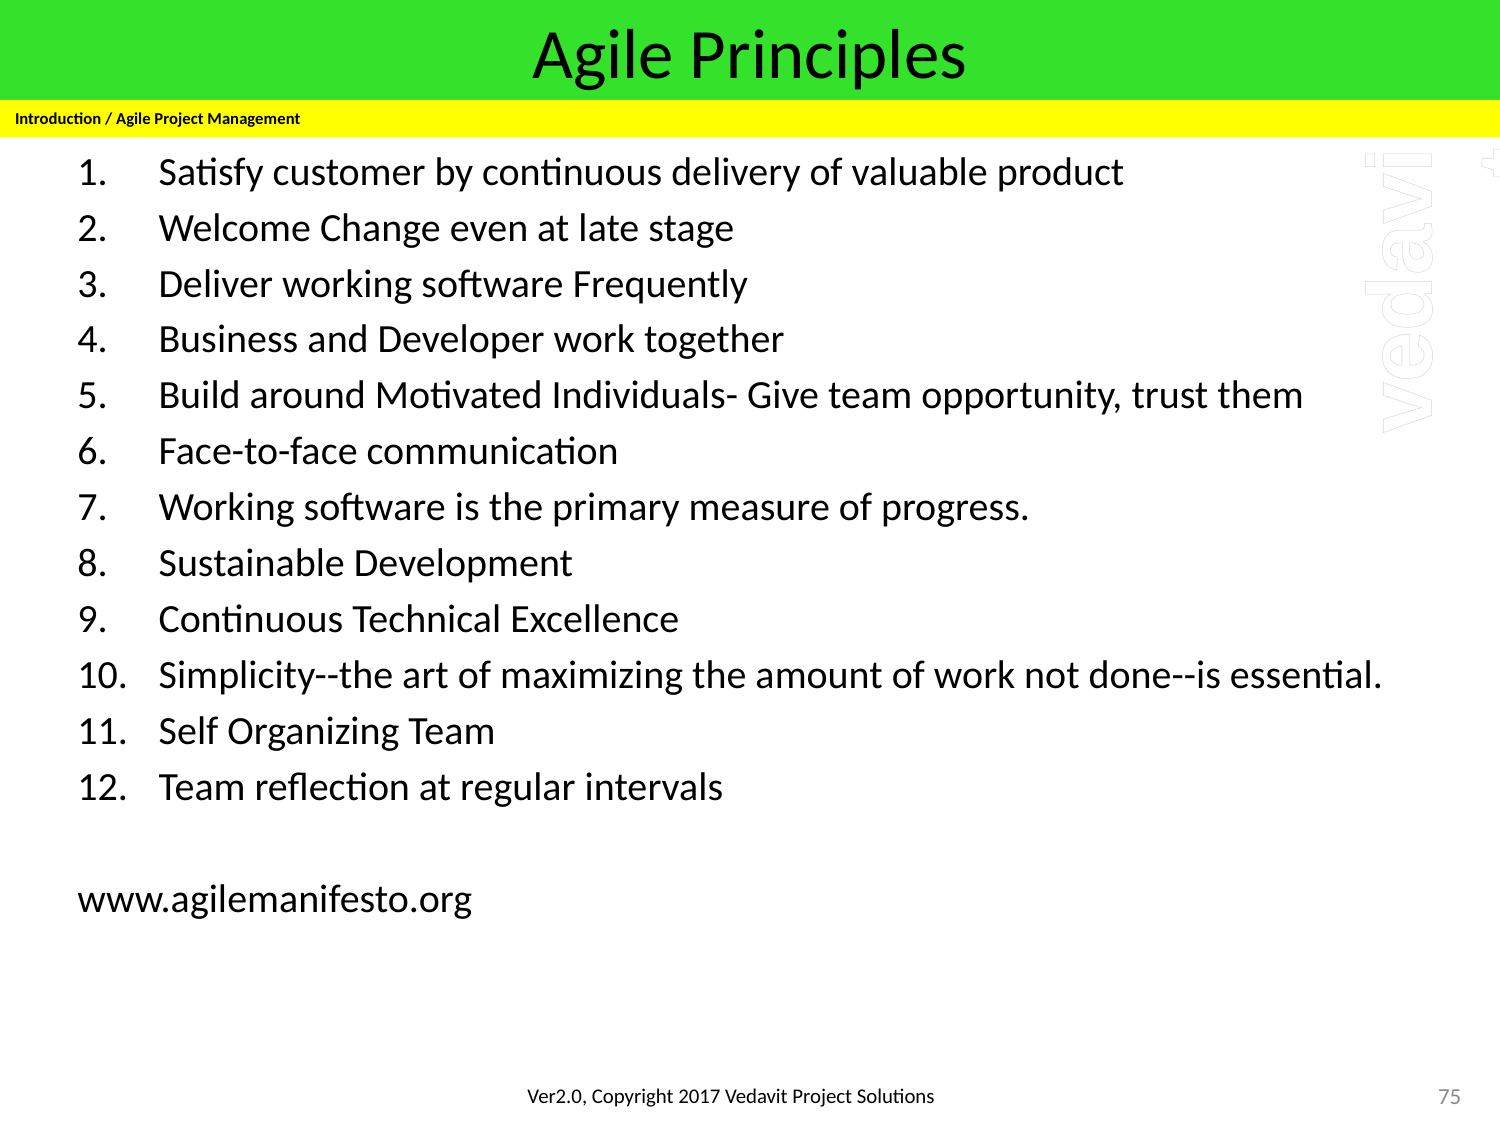

# Agile Principles
Introduction / Agile Project Management

Satisfy customer by continuous delivery of valuable product
Welcome Change even at late stage
Deliver working software Frequently
Business and Developer work together
Build around Motivated Individuals- Give team opportunity, trust them
Face-to-face communication
Working software is the primary measure of progress.
Sustainable Development
Continuous Technical Excellence
Simplicity--the art of maximizing the amount of work not done--is essential.
Self Organizing Team
Team reflection at regular intervals

www.agilemanifesto.org

75